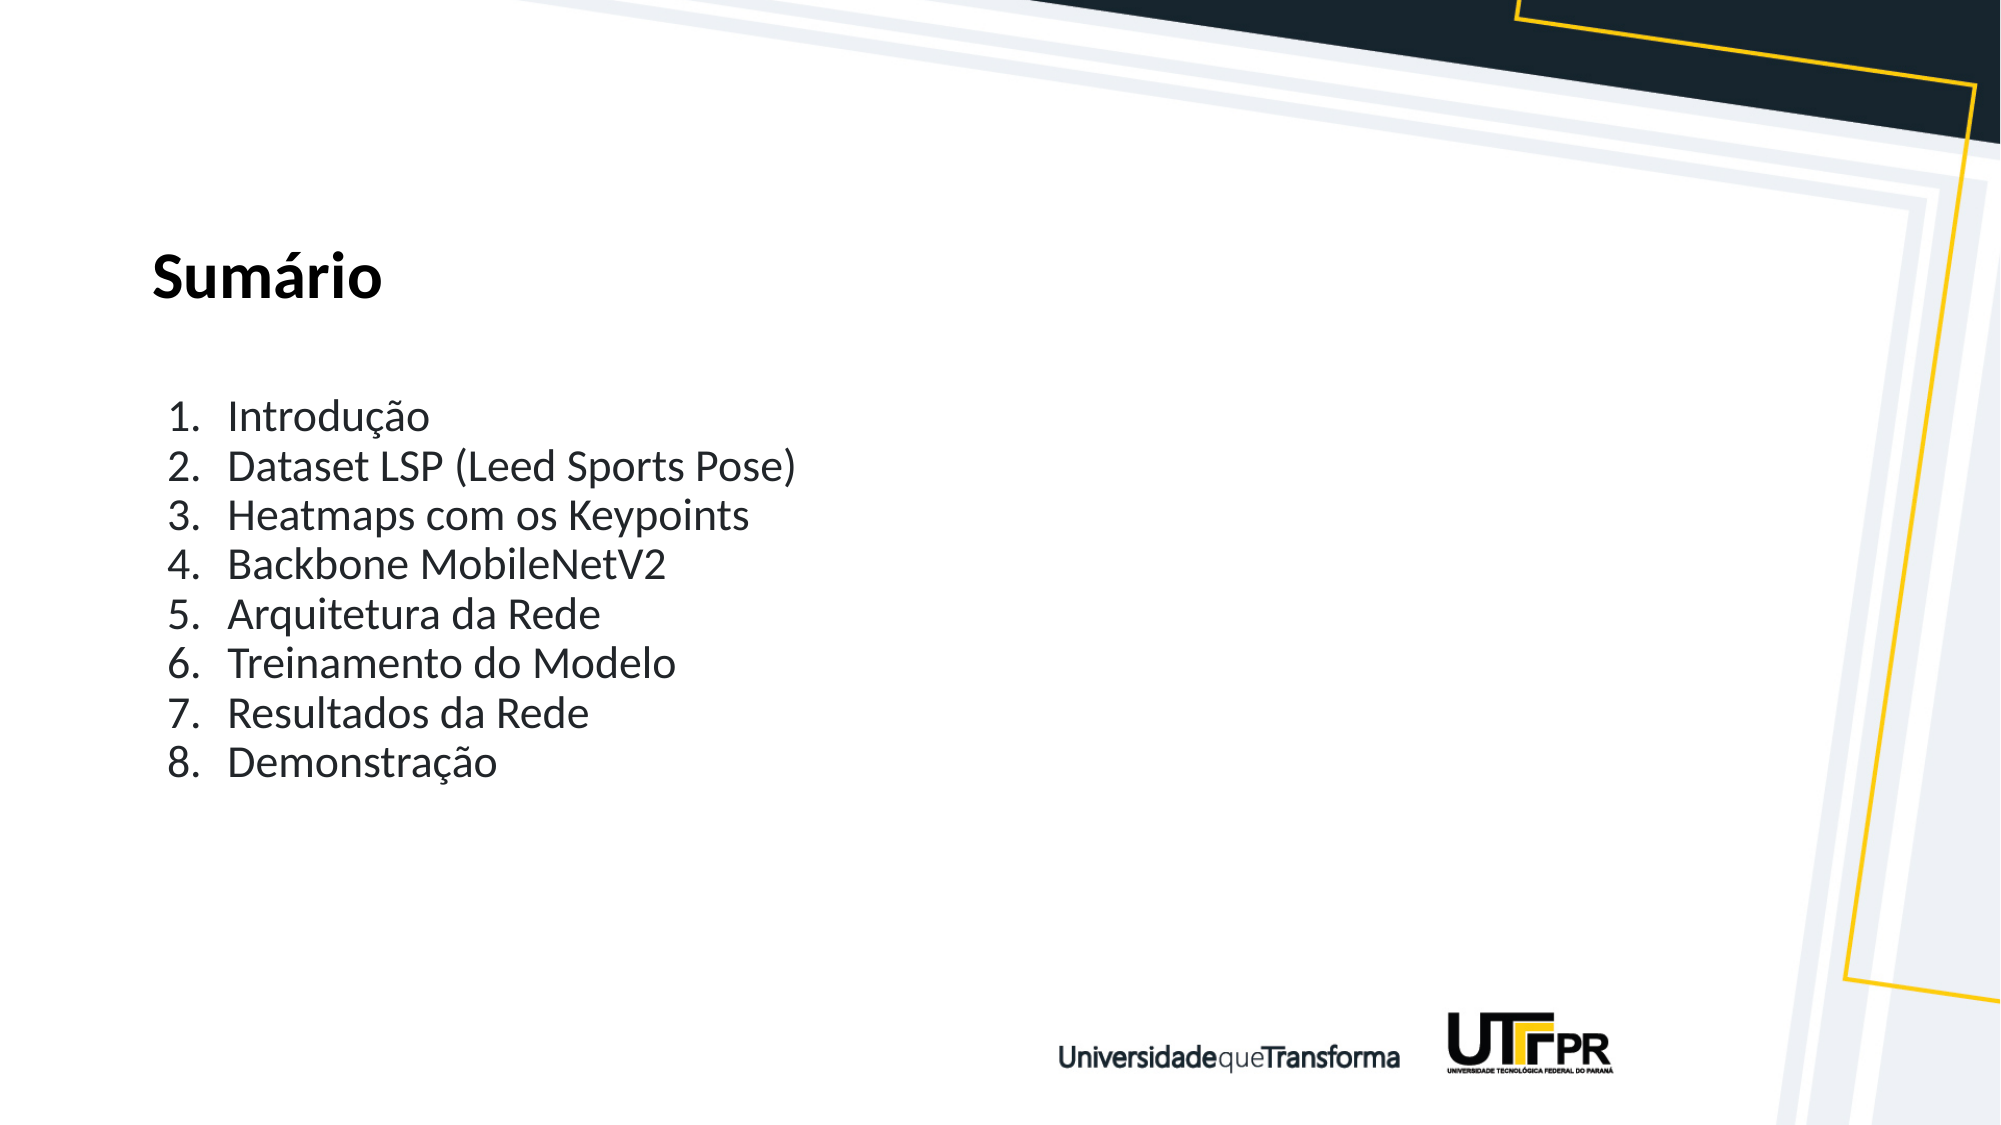

Sumário
Introdução
Dataset LSP (Leed Sports Pose)
Heatmaps com os Keypoints
Backbone MobileNetV2
Arquitetura da Rede
Treinamento do Modelo
Resultados da Rede
Demonstração